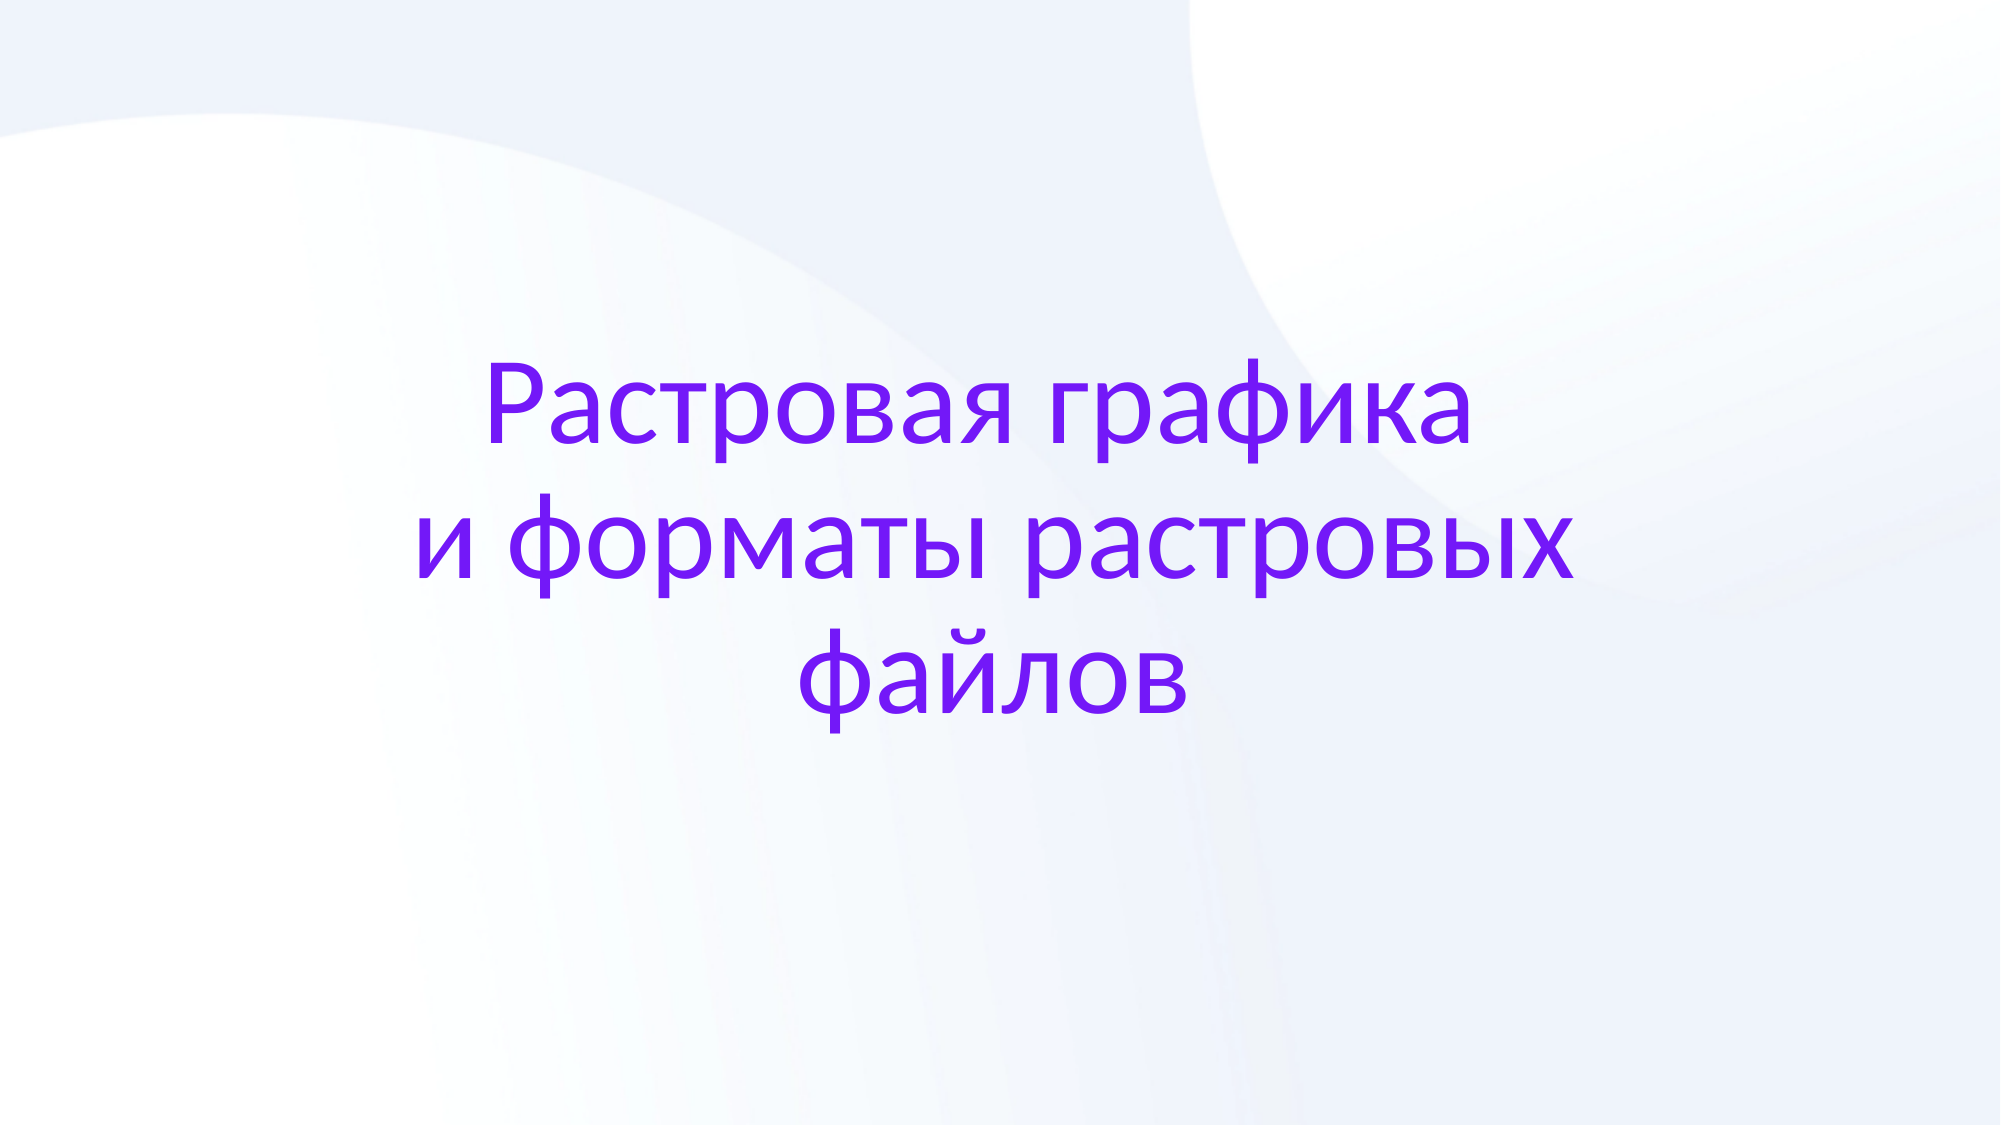

# Растровая графика и форматы растровых файлов